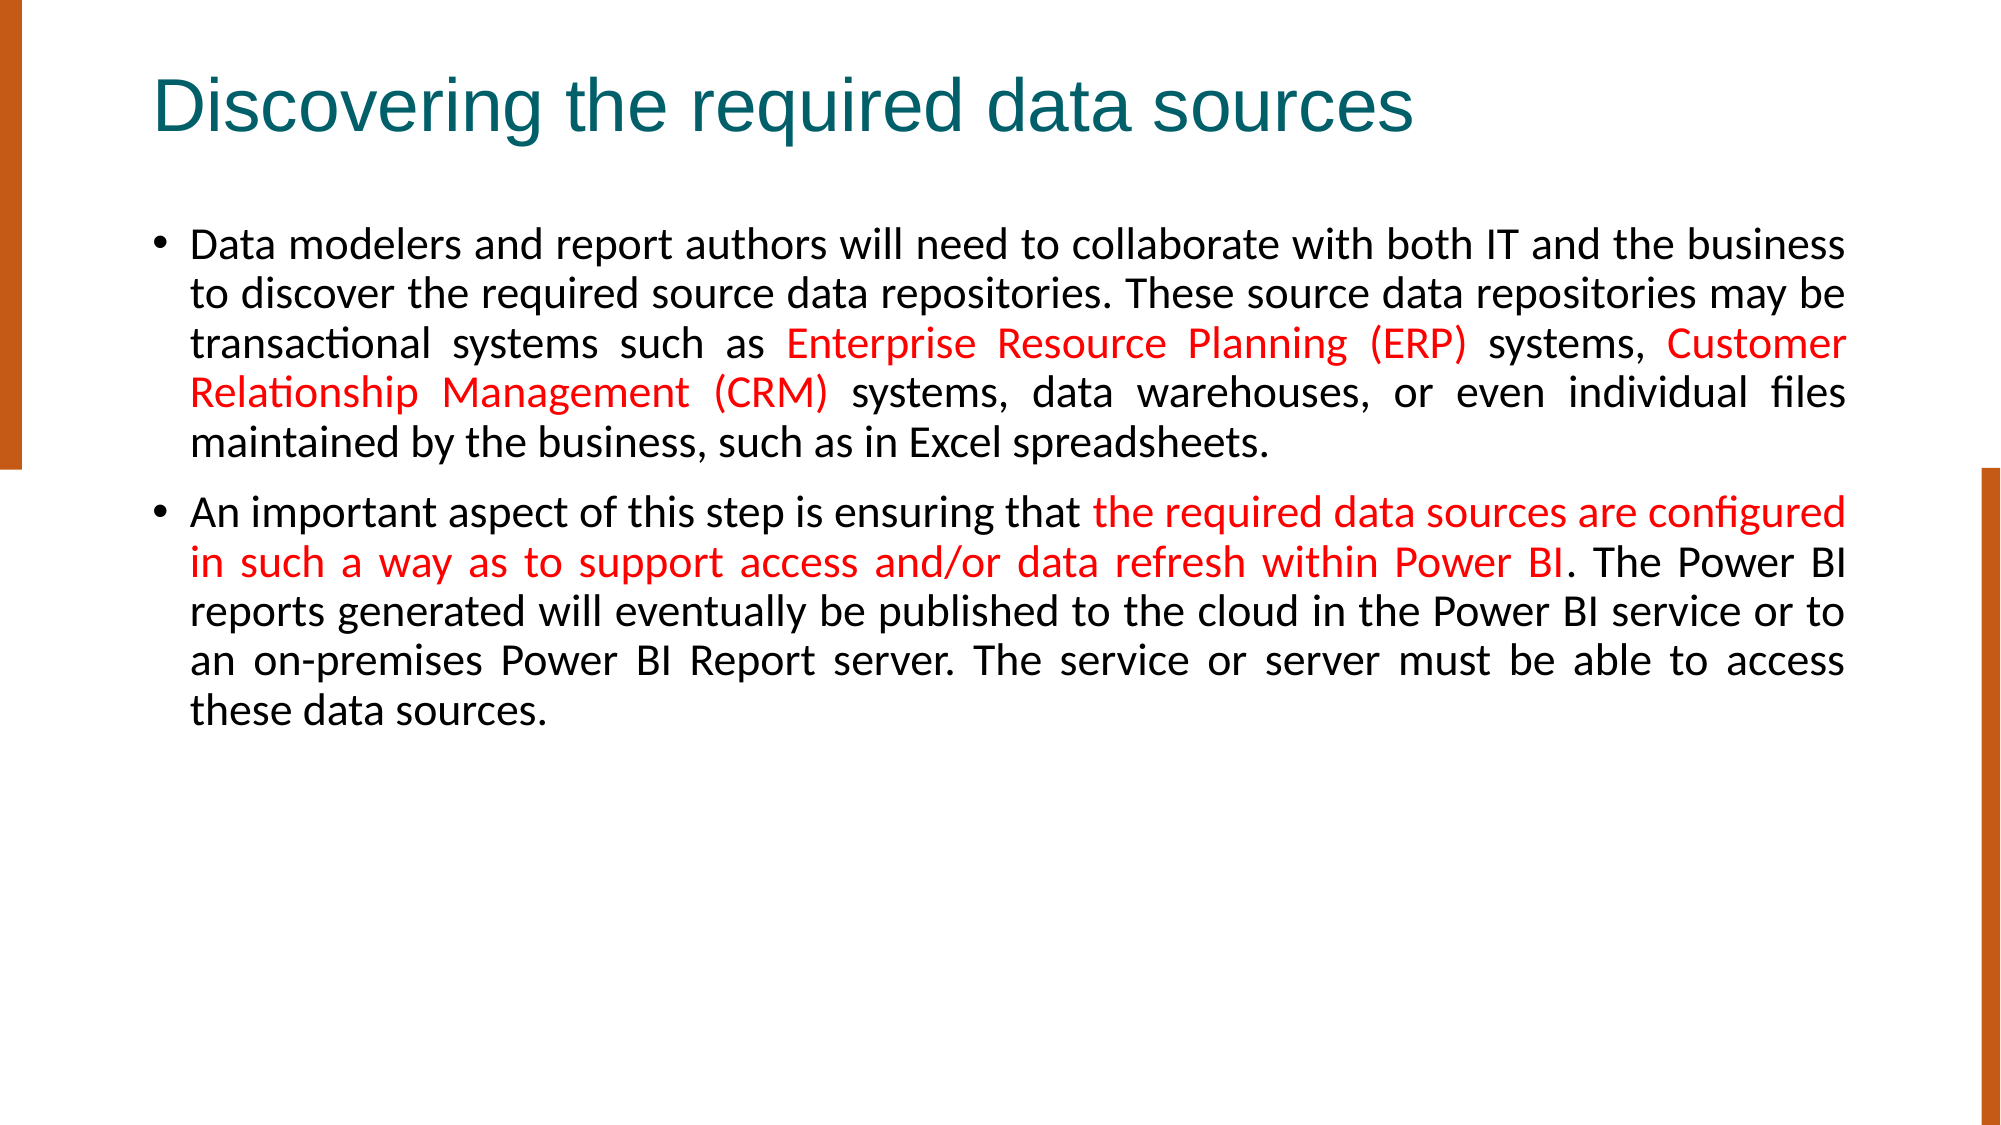

# Discovering the required data sources
Data modelers and report authors will need to collaborate with both IT and the business to discover the required source data repositories. These source data repositories may be transactional systems such as Enterprise Resource Planning (ERP) systems, Customer Relationship Management (CRM) systems, data warehouses, or even individual files maintained by the business, such as in Excel spreadsheets.
An important aspect of this step is ensuring that the required data sources are configured in such a way as to support access and/or data refresh within Power BI. The Power BI reports generated will eventually be published to the cloud in the Power BI service or to an on-premises Power BI Report server. The service or server must be able to access these data sources.